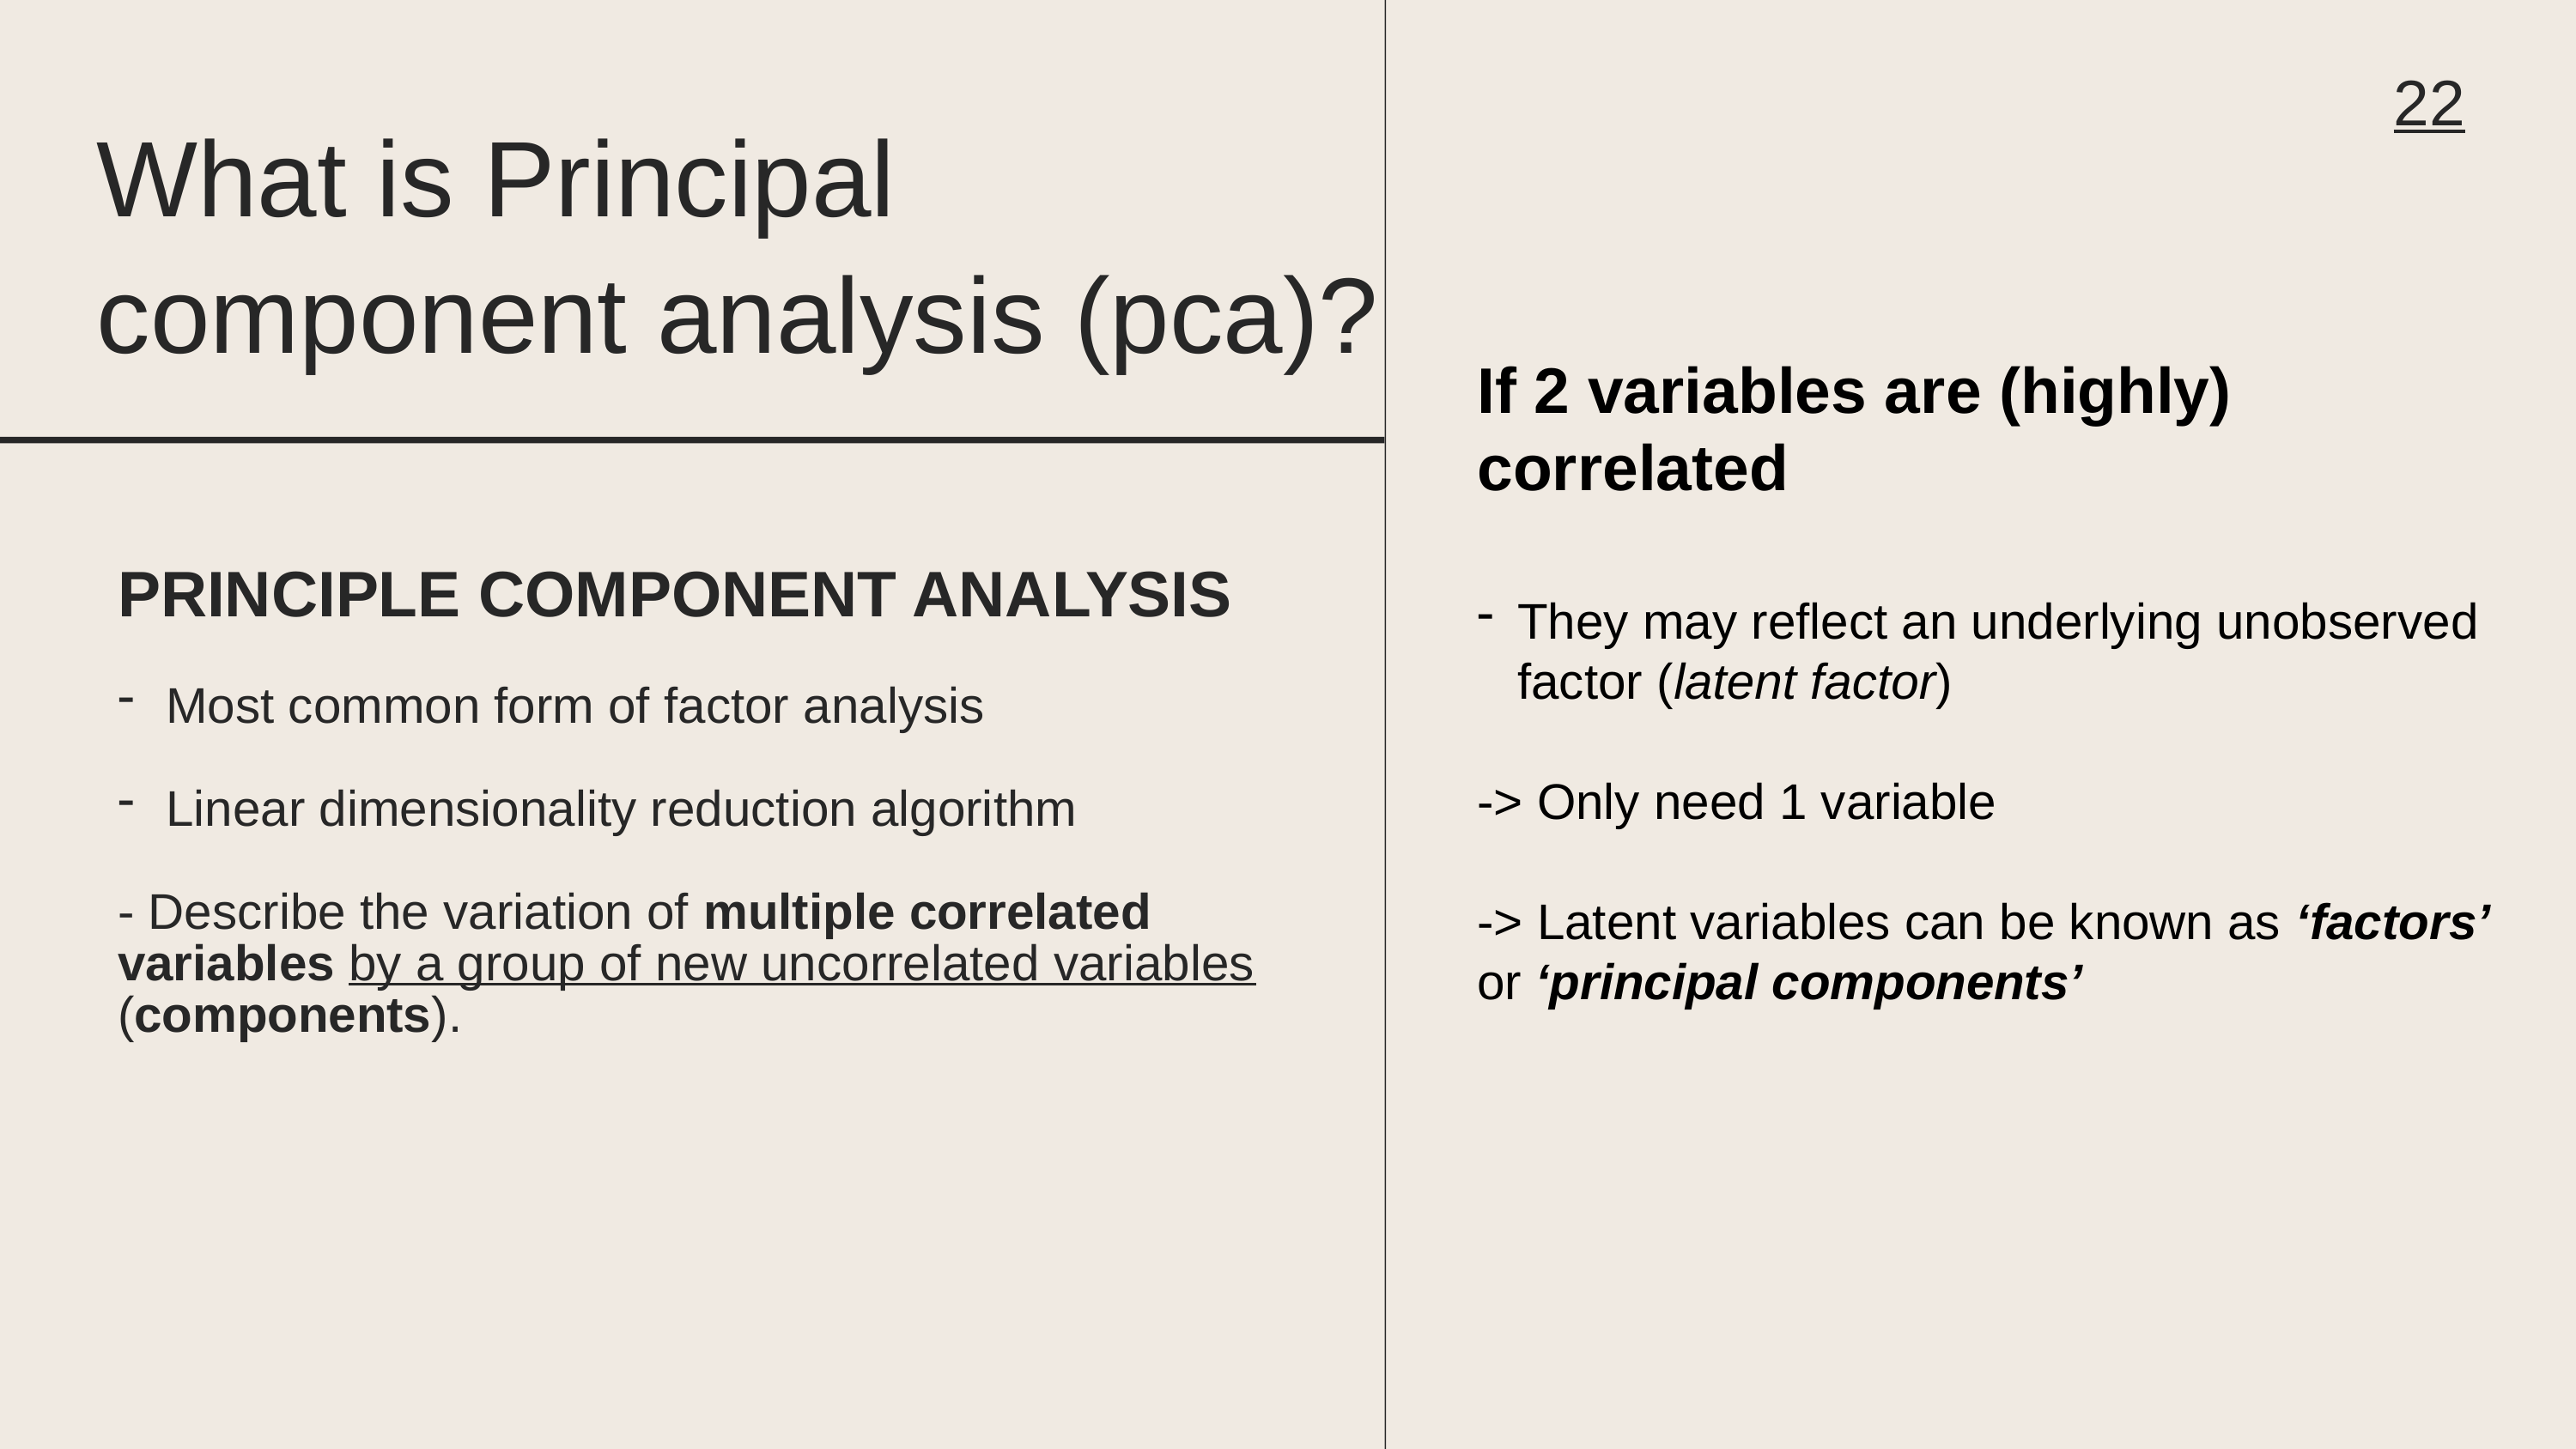

22
What is Principal component analysis (pca)?
If 2 variables are (highly) correlated

They may reflect an underlying unobserved factor (latent factor)

-> Only need 1 variable

-> Latent variables can be known as ‘factors’ or ‘principal components’

PRINCIPLE COMPONENT ANALYSIS

Most common form of factor analysis

Linear dimensionality reduction algorithm

- Describe the variation of multiple correlated variables by a group of new uncorrelated variables (components).